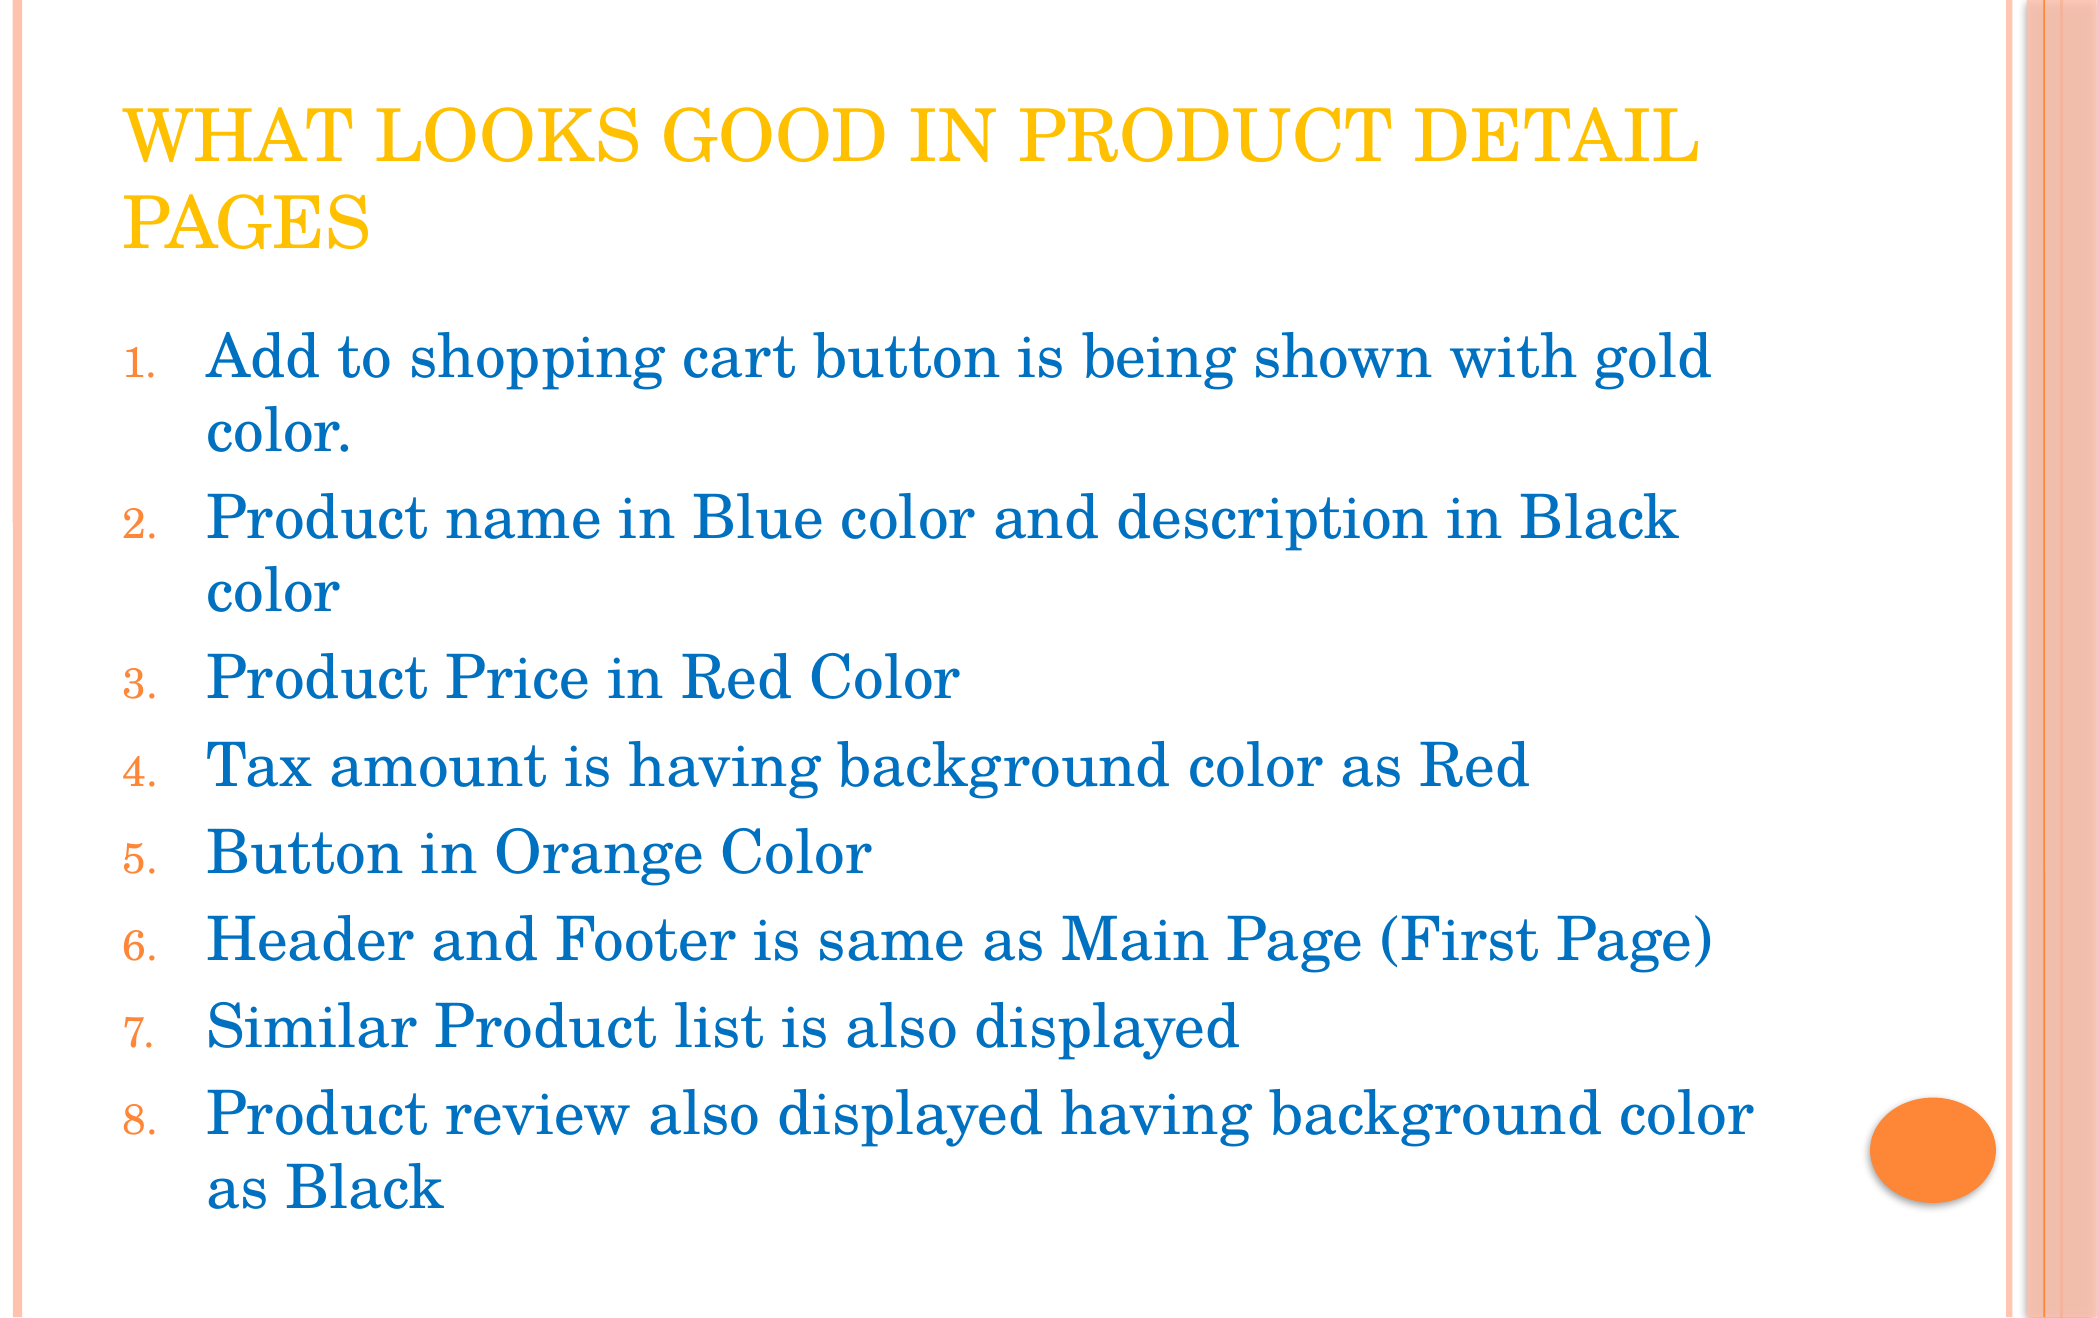

# What Looks Good in Product Detail Pages
Add to shopping cart button is being shown with gold color.
Product name in Blue color and description in Black color
Product Price in Red Color
Tax amount is having background color as Red
Button in Orange Color
Header and Footer is same as Main Page (First Page)
Similar Product list is also displayed
Product review also displayed having background color as Black